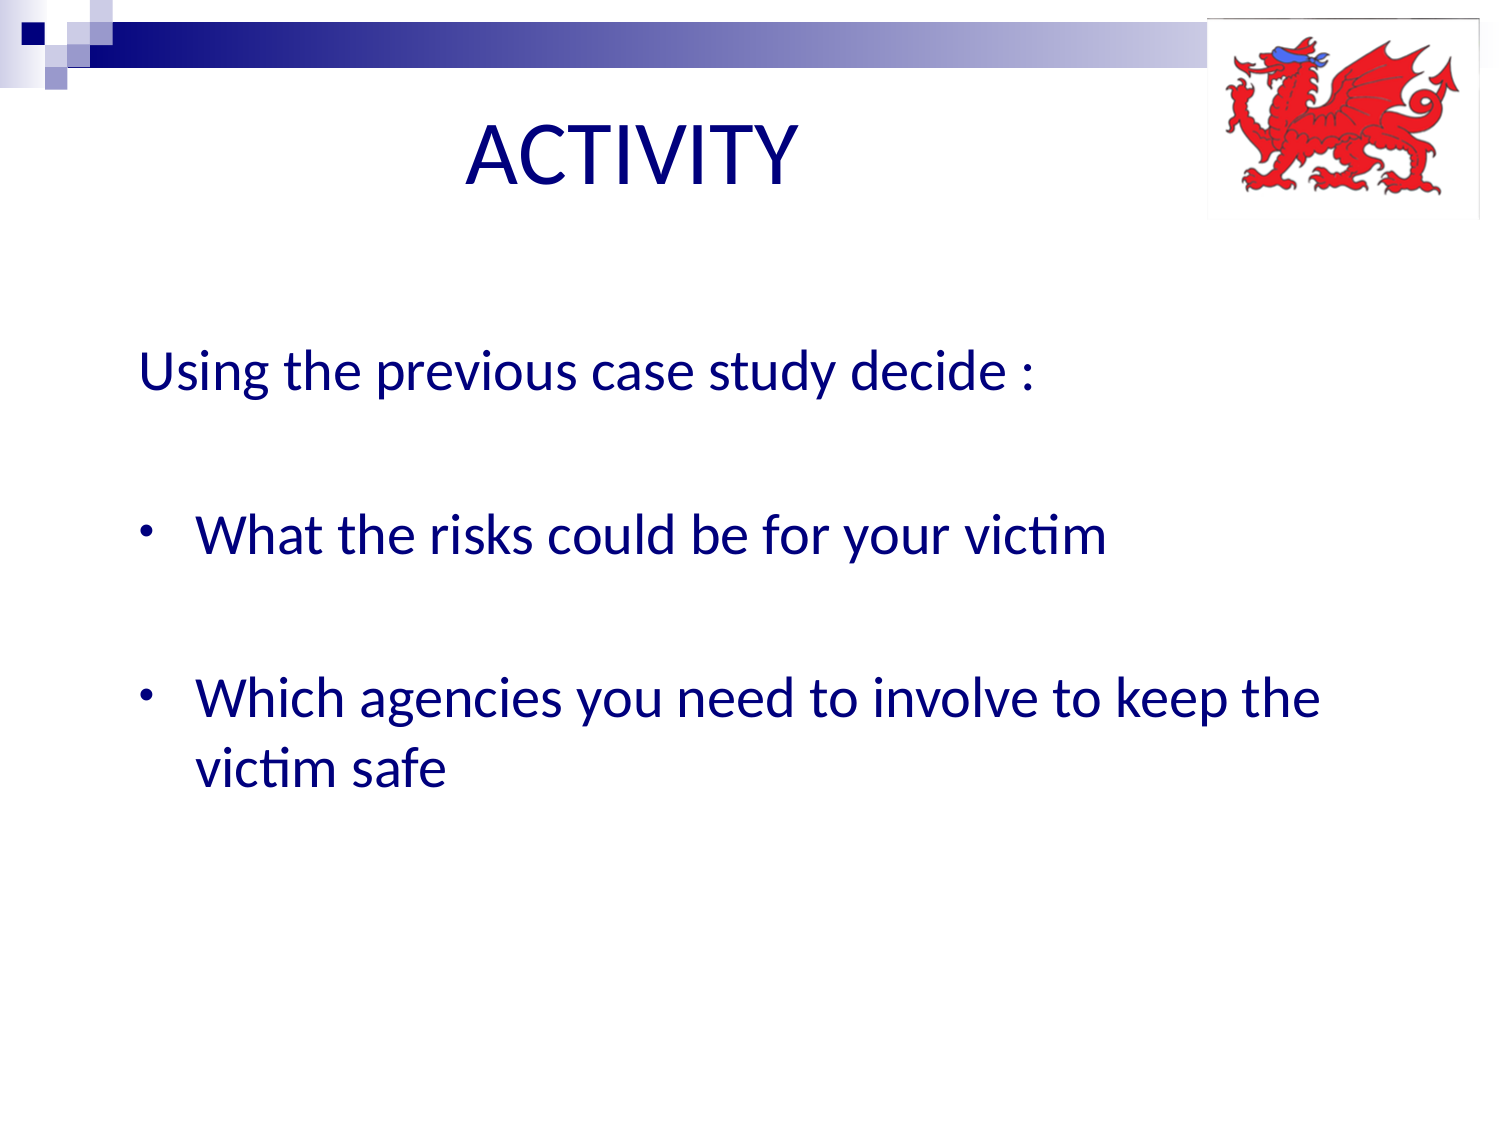

# ACTIVITY
Using the previous case study decide :

What the risks could be for your victim

Which agencies you need to involve to keep the victim safe